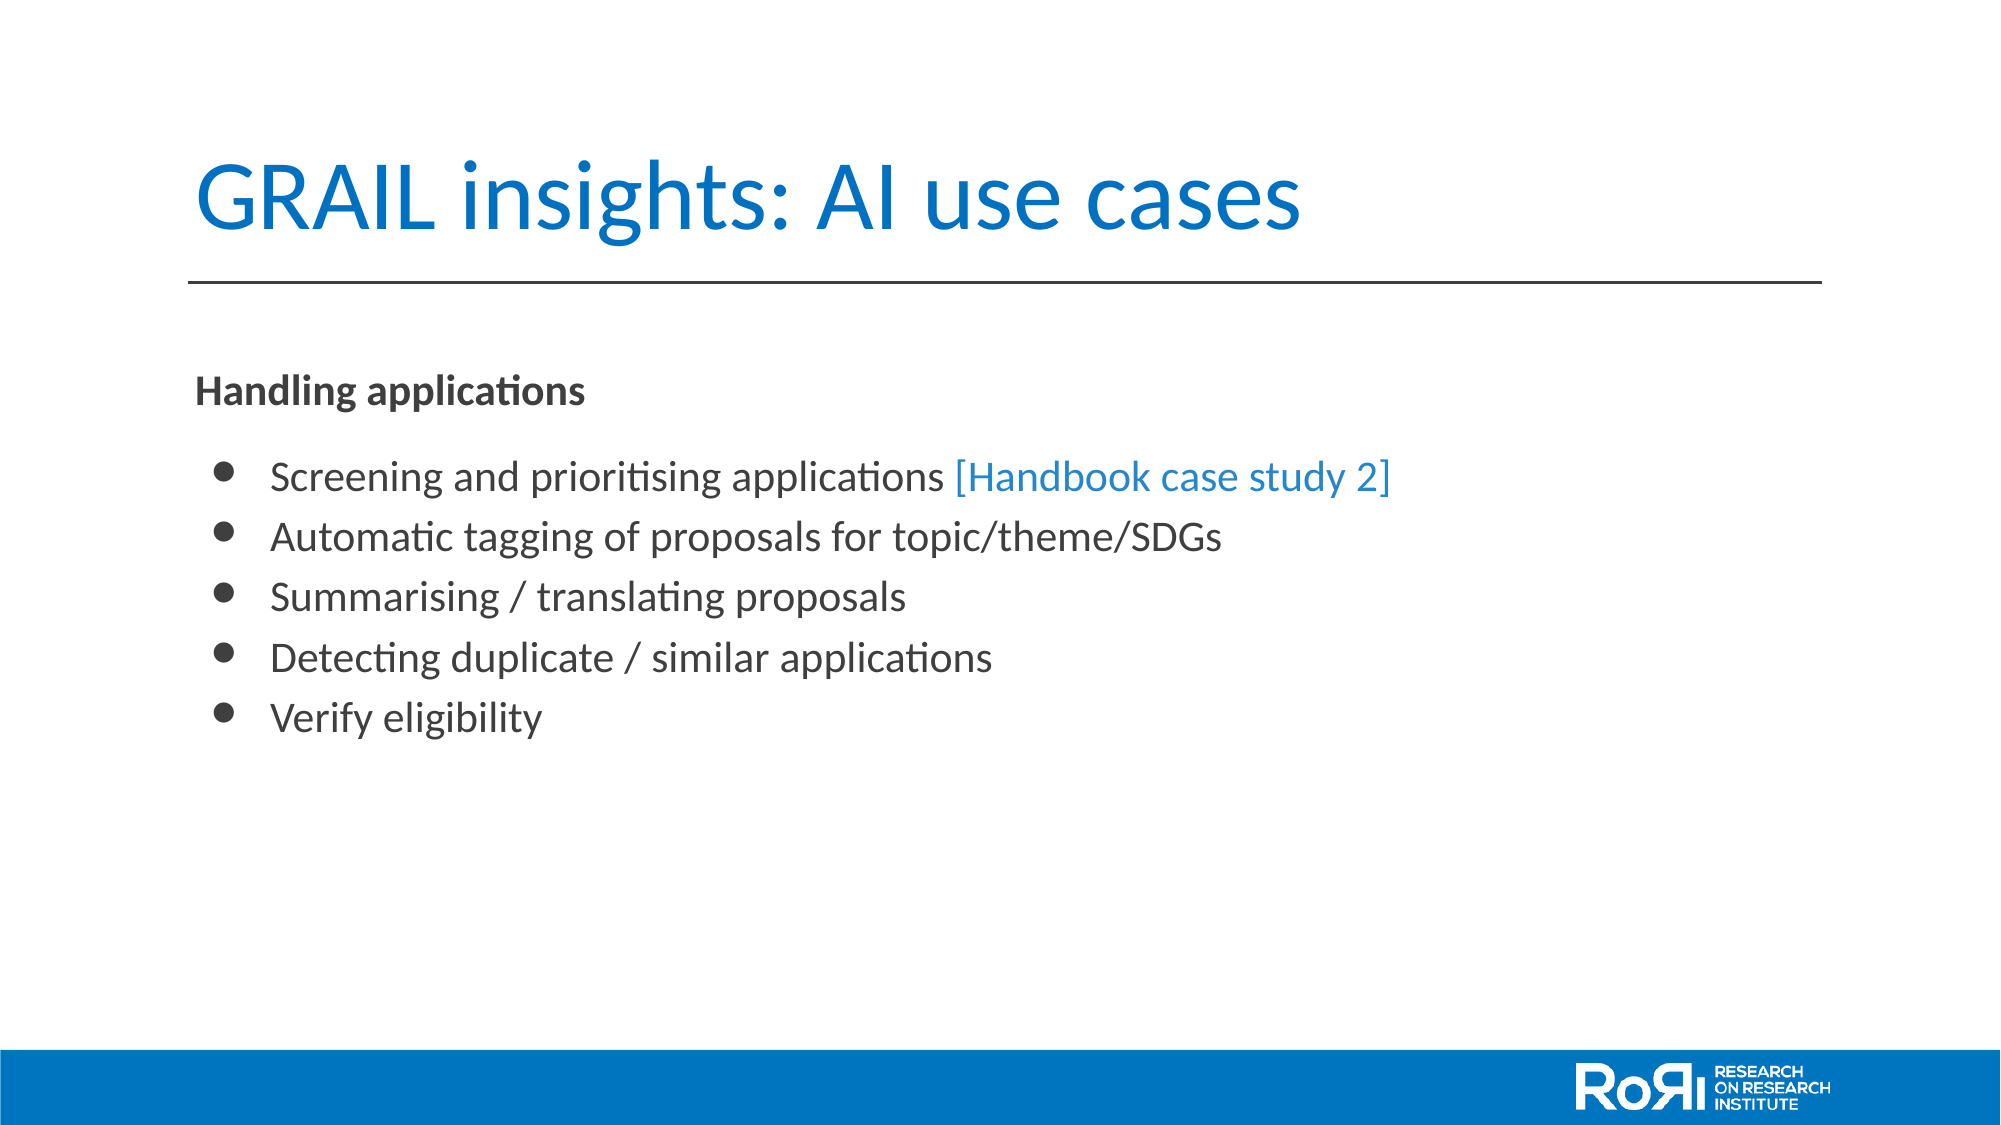

# GRAIL insights: AI use cases
Handling applications
Screening and prioritising applications [Handbook case study 2]
Automatic tagging of proposals for topic/theme/SDGs
Summarising / translating proposals
Detecting duplicate / similar applications
Verify eligibility